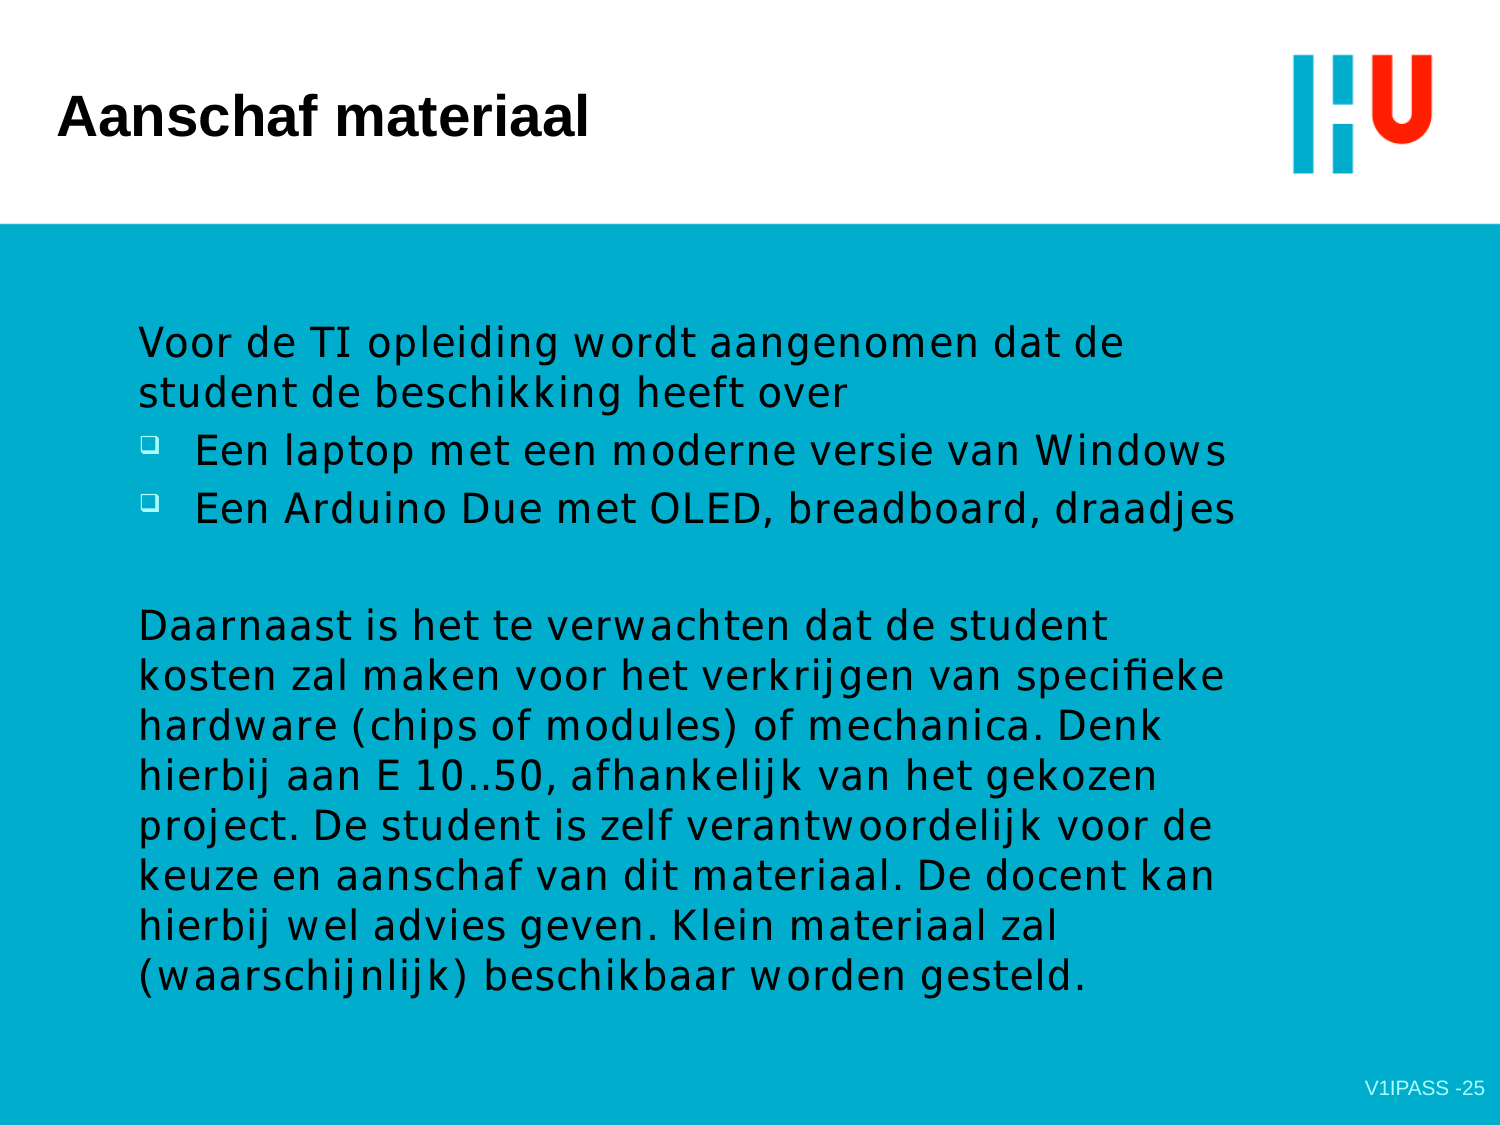

# Aanschaf materiaal
Voor de TI opleiding wordt aangenomen dat de student de beschikking heeft over
Een laptop met een moderne versie van Windows
Een Arduino Due met OLED, breadboard, draadjes

Daarnaast is het te verwachten dat de student kosten zal maken voor het verkrijgen van specifieke hardware (chips of modules) of mechanica. Denk hierbij aan E 10..50, afhankelijk van het gekozen project. De student is zelf verantwoordelijk voor de keuze en aanschaf van dit materiaal. De docent kan hierbij wel advies geven. Klein materiaal zal (waarschijnlijk) beschikbaar worden gesteld.
V1IPASS -25